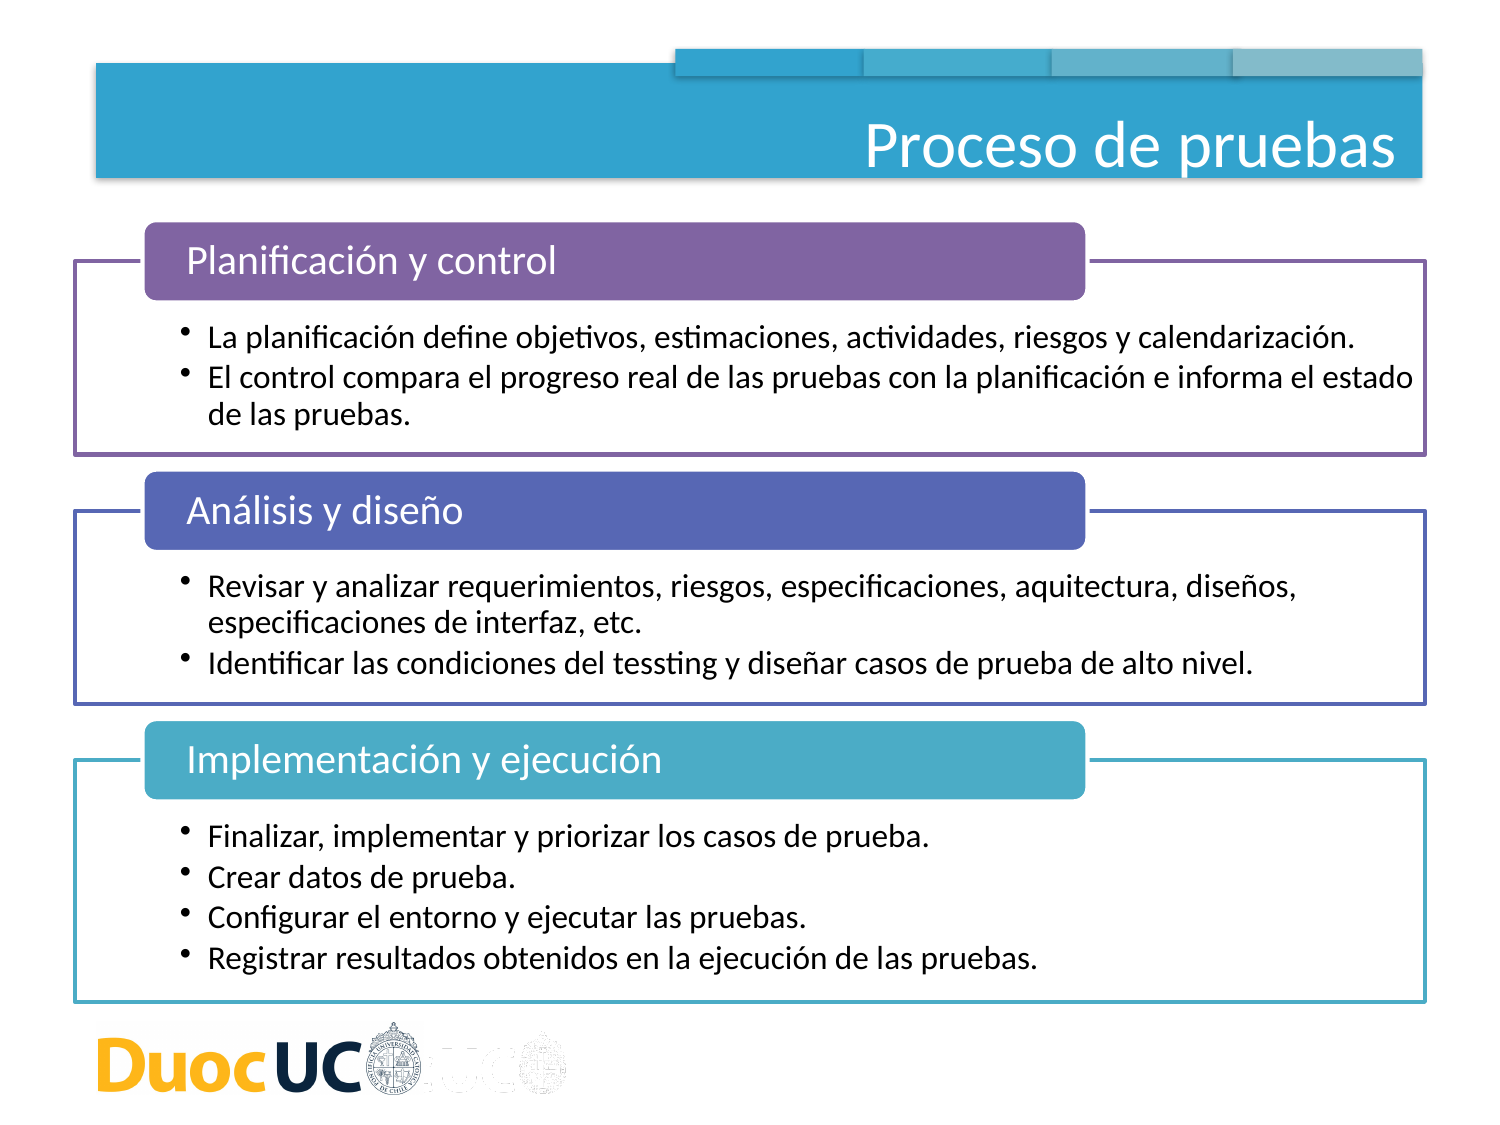

Proceso de pruebas
La planificación define objetivos, estimaciones, actividades, riesgos y calendarización.
El control compara el progreso real de las pruebas con la planificación e informa el estado de las pruebas.
Planificación y control
Revisar y analizar requerimientos, riesgos, especificaciones, aquitectura, diseños, especificaciones de interfaz, etc.
Identificar las condiciones del tessting y diseñar casos de prueba de alto nivel.
Análisis y diseño
Finalizar, implementar y priorizar los casos de prueba.
Crear datos de prueba.
Configurar el entorno y ejecutar las pruebas.
Registrar resultados obtenidos en la ejecución de las pruebas.
Implementación y ejecución